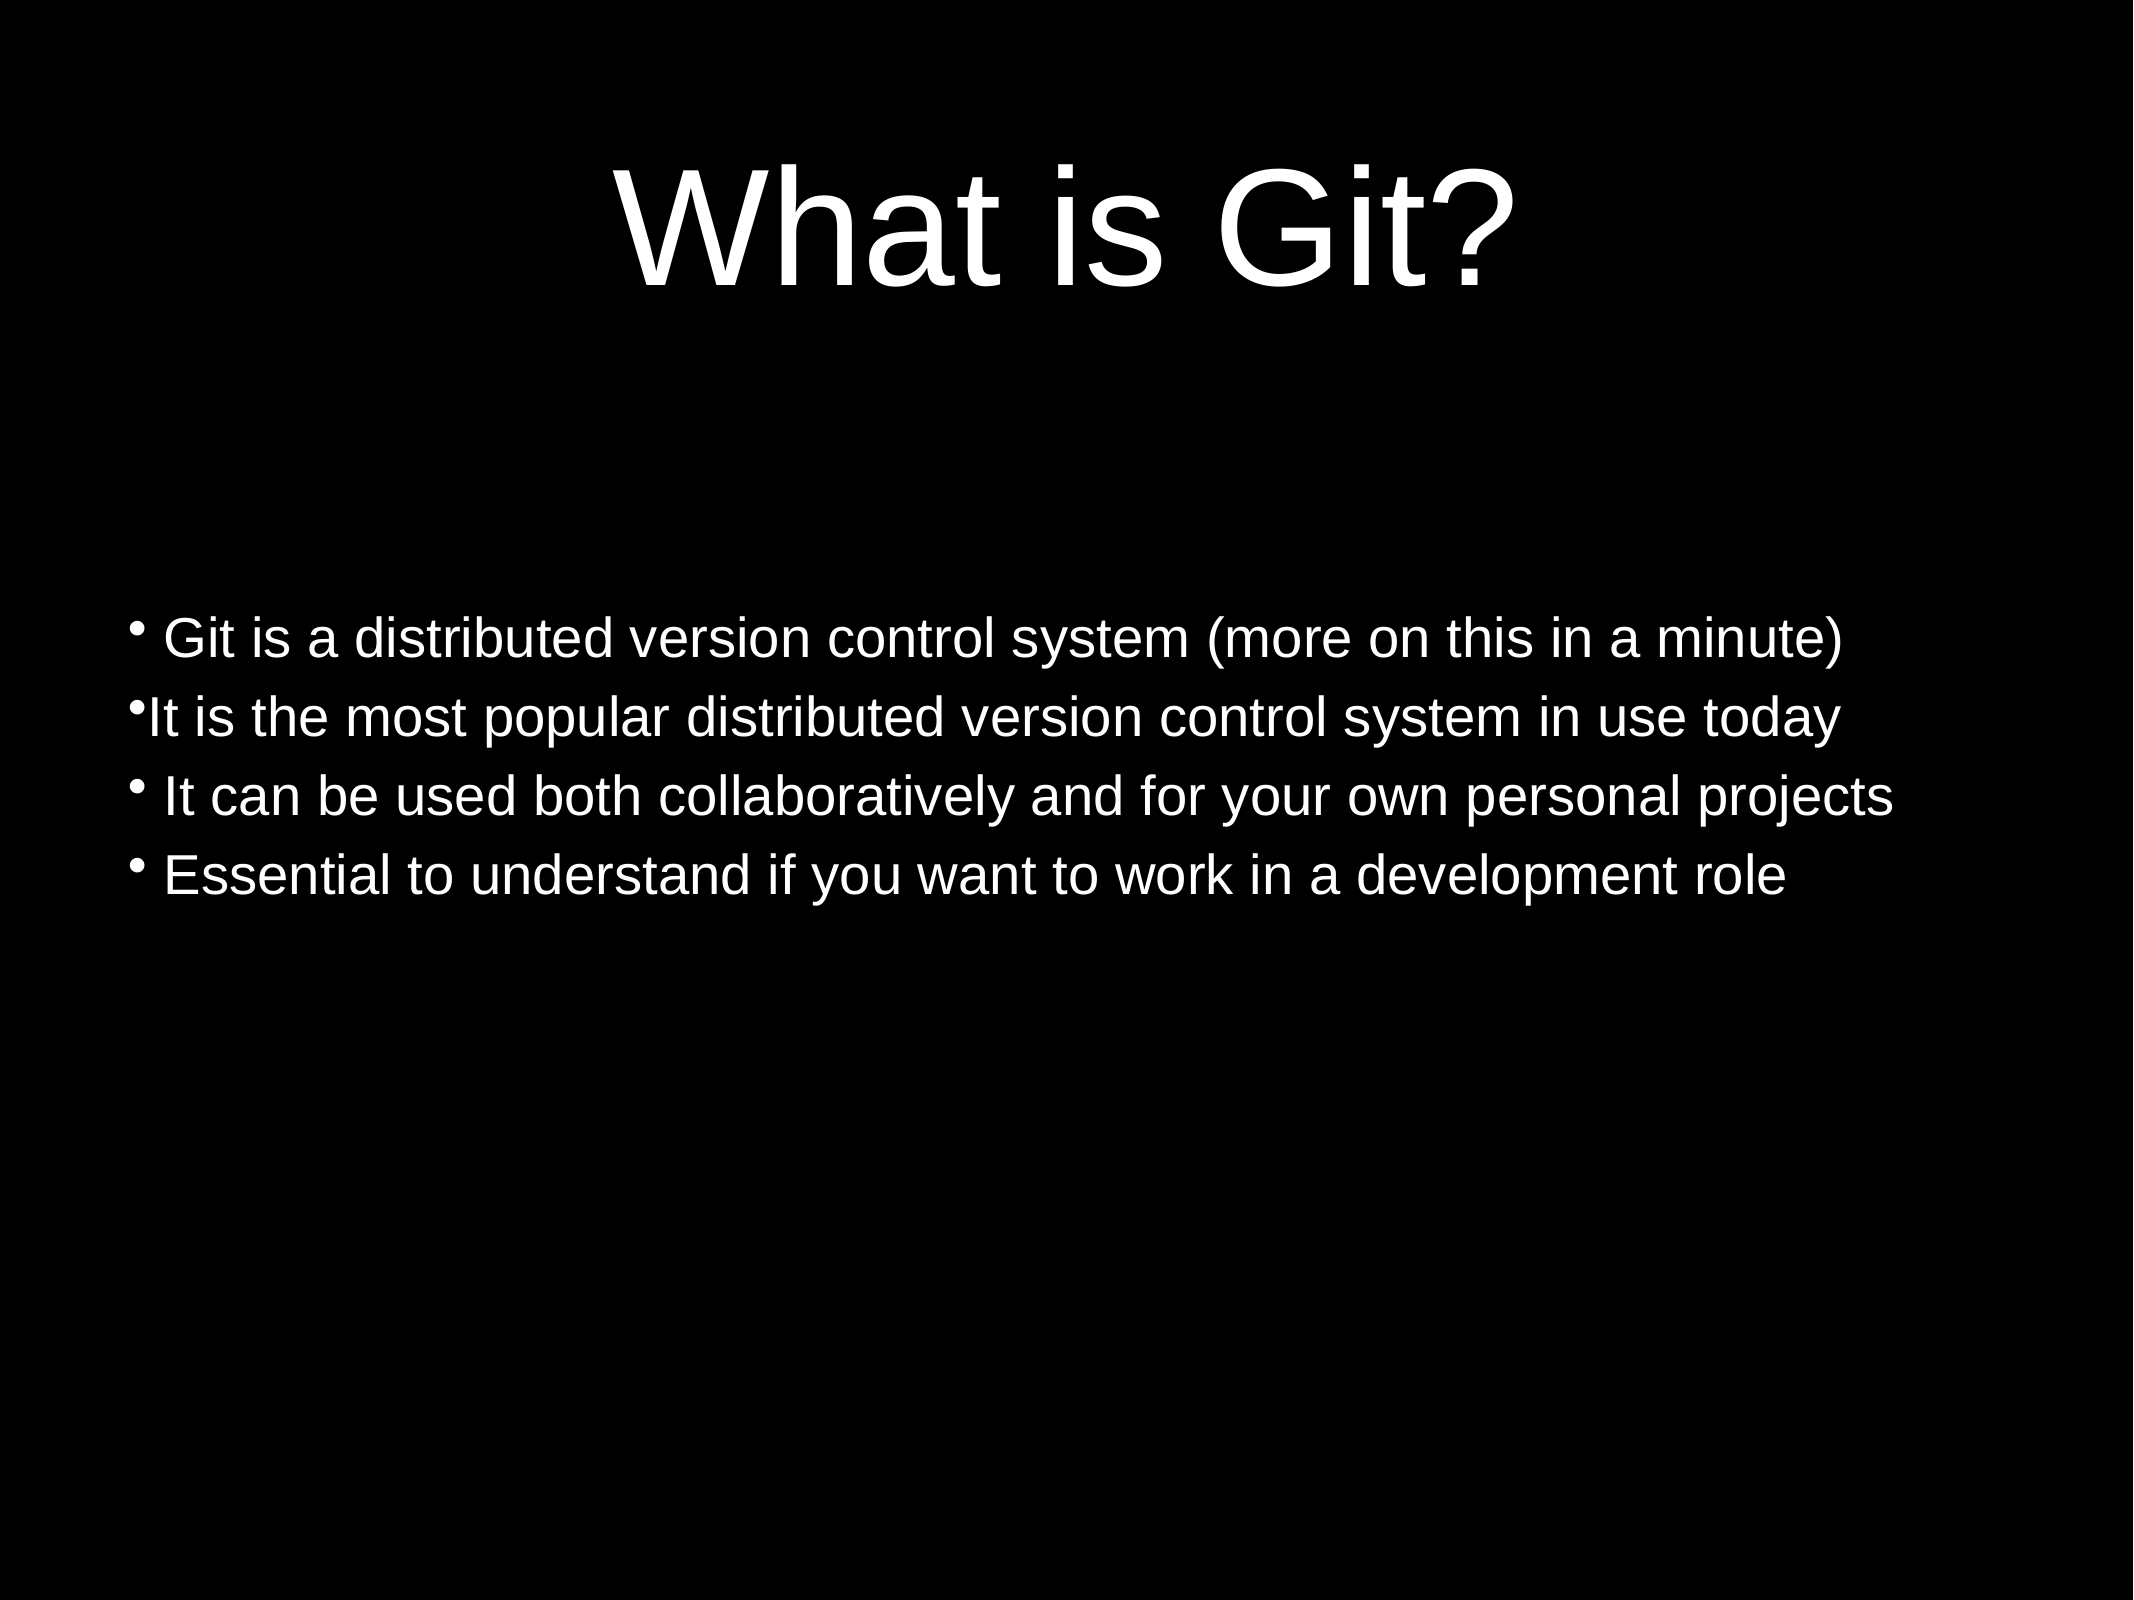

# What is Git?

 Git is a distributed version control system (more on this in a minute)
It is the most popular distributed version control system in use today
 It can be used both collaboratively and for your own personal projects
 Essential to understand if you want to work in a development role